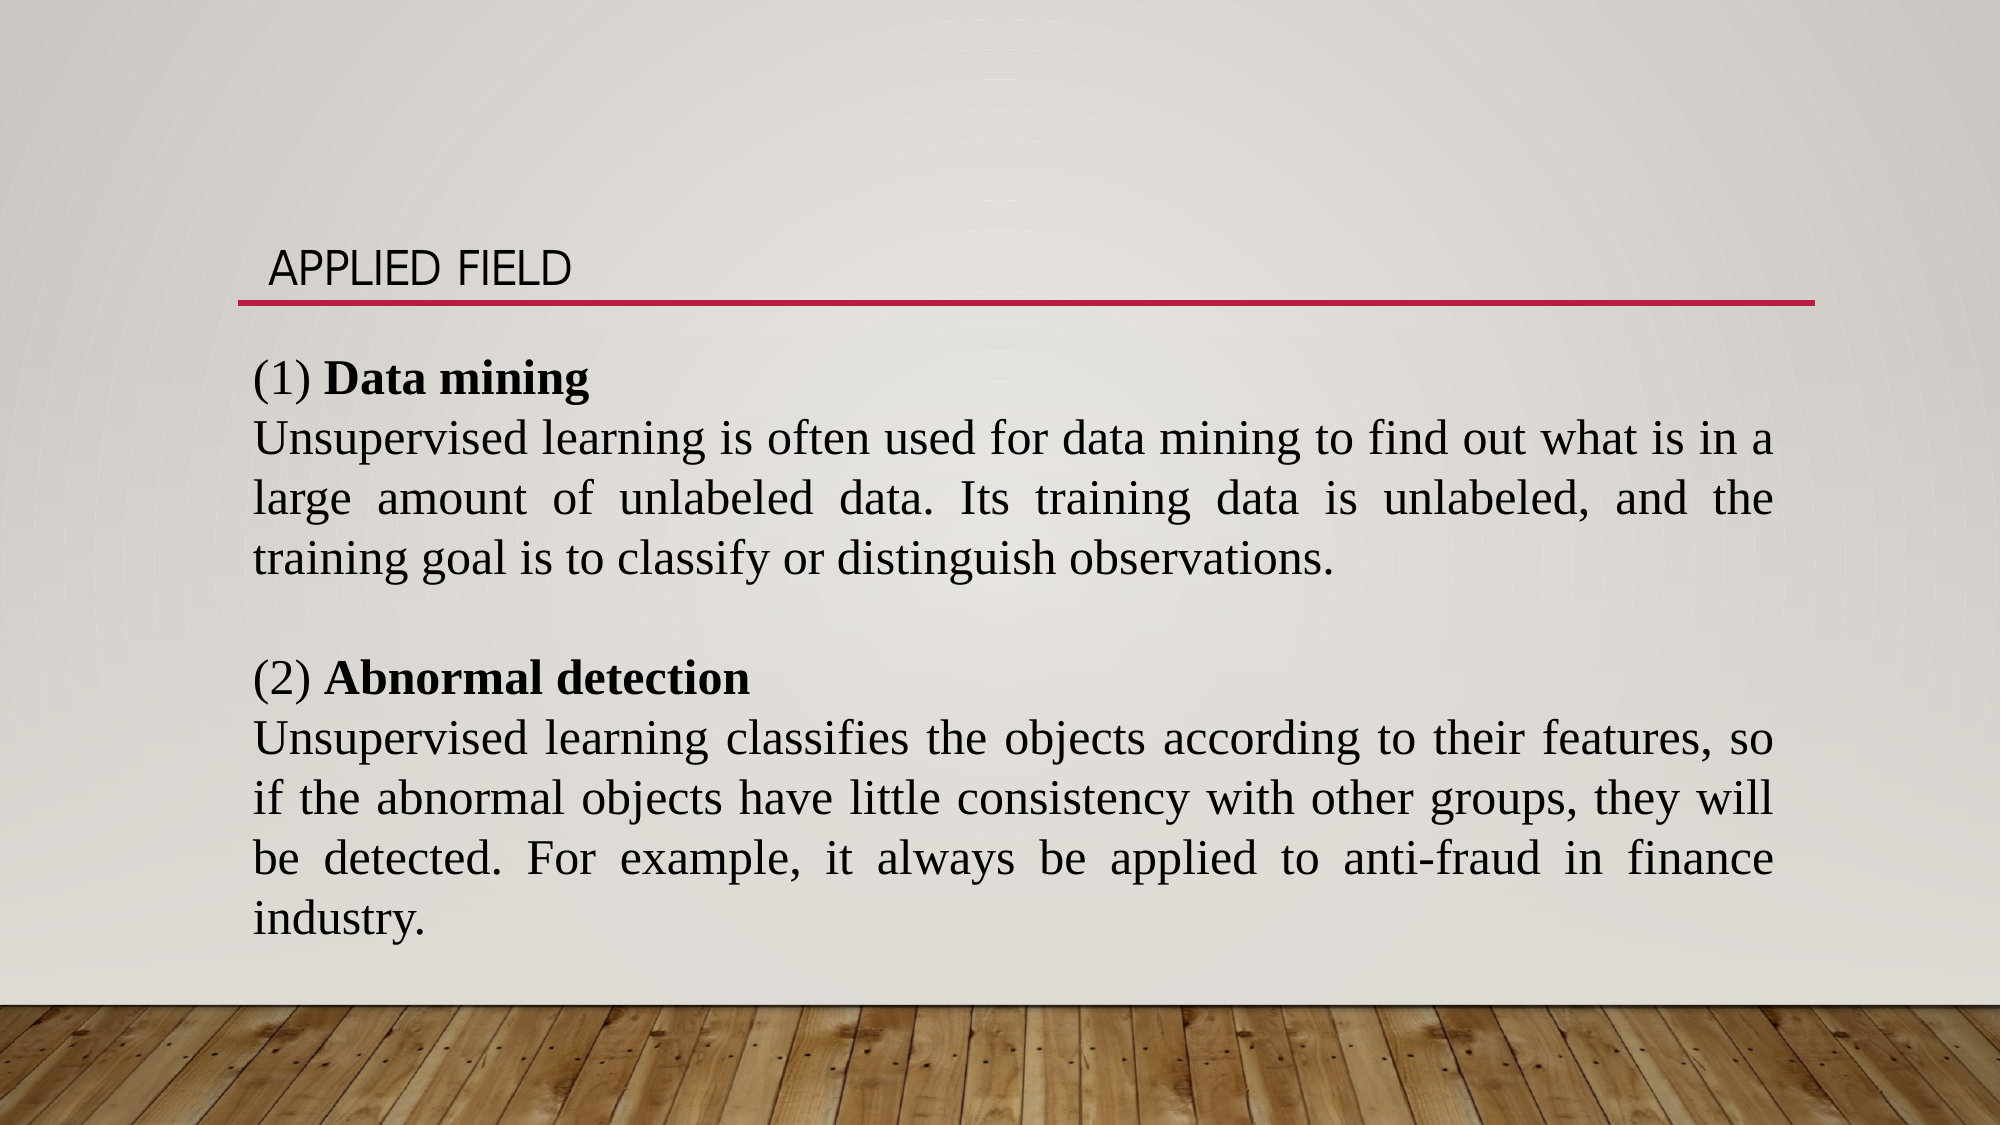

# Applied field
(1) Data mining
Unsupervised learning is often used for data mining to find out what is in a large amount of unlabeled data. Its training data is unlabeled, and the training goal is to classify or distinguish observations.

(2) Abnormal detection
Unsupervised learning classifies the objects according to their features, so if the abnormal objects have little consistency with other groups, they will be detected. For example, it always be applied to anti-fraud in finance industry.